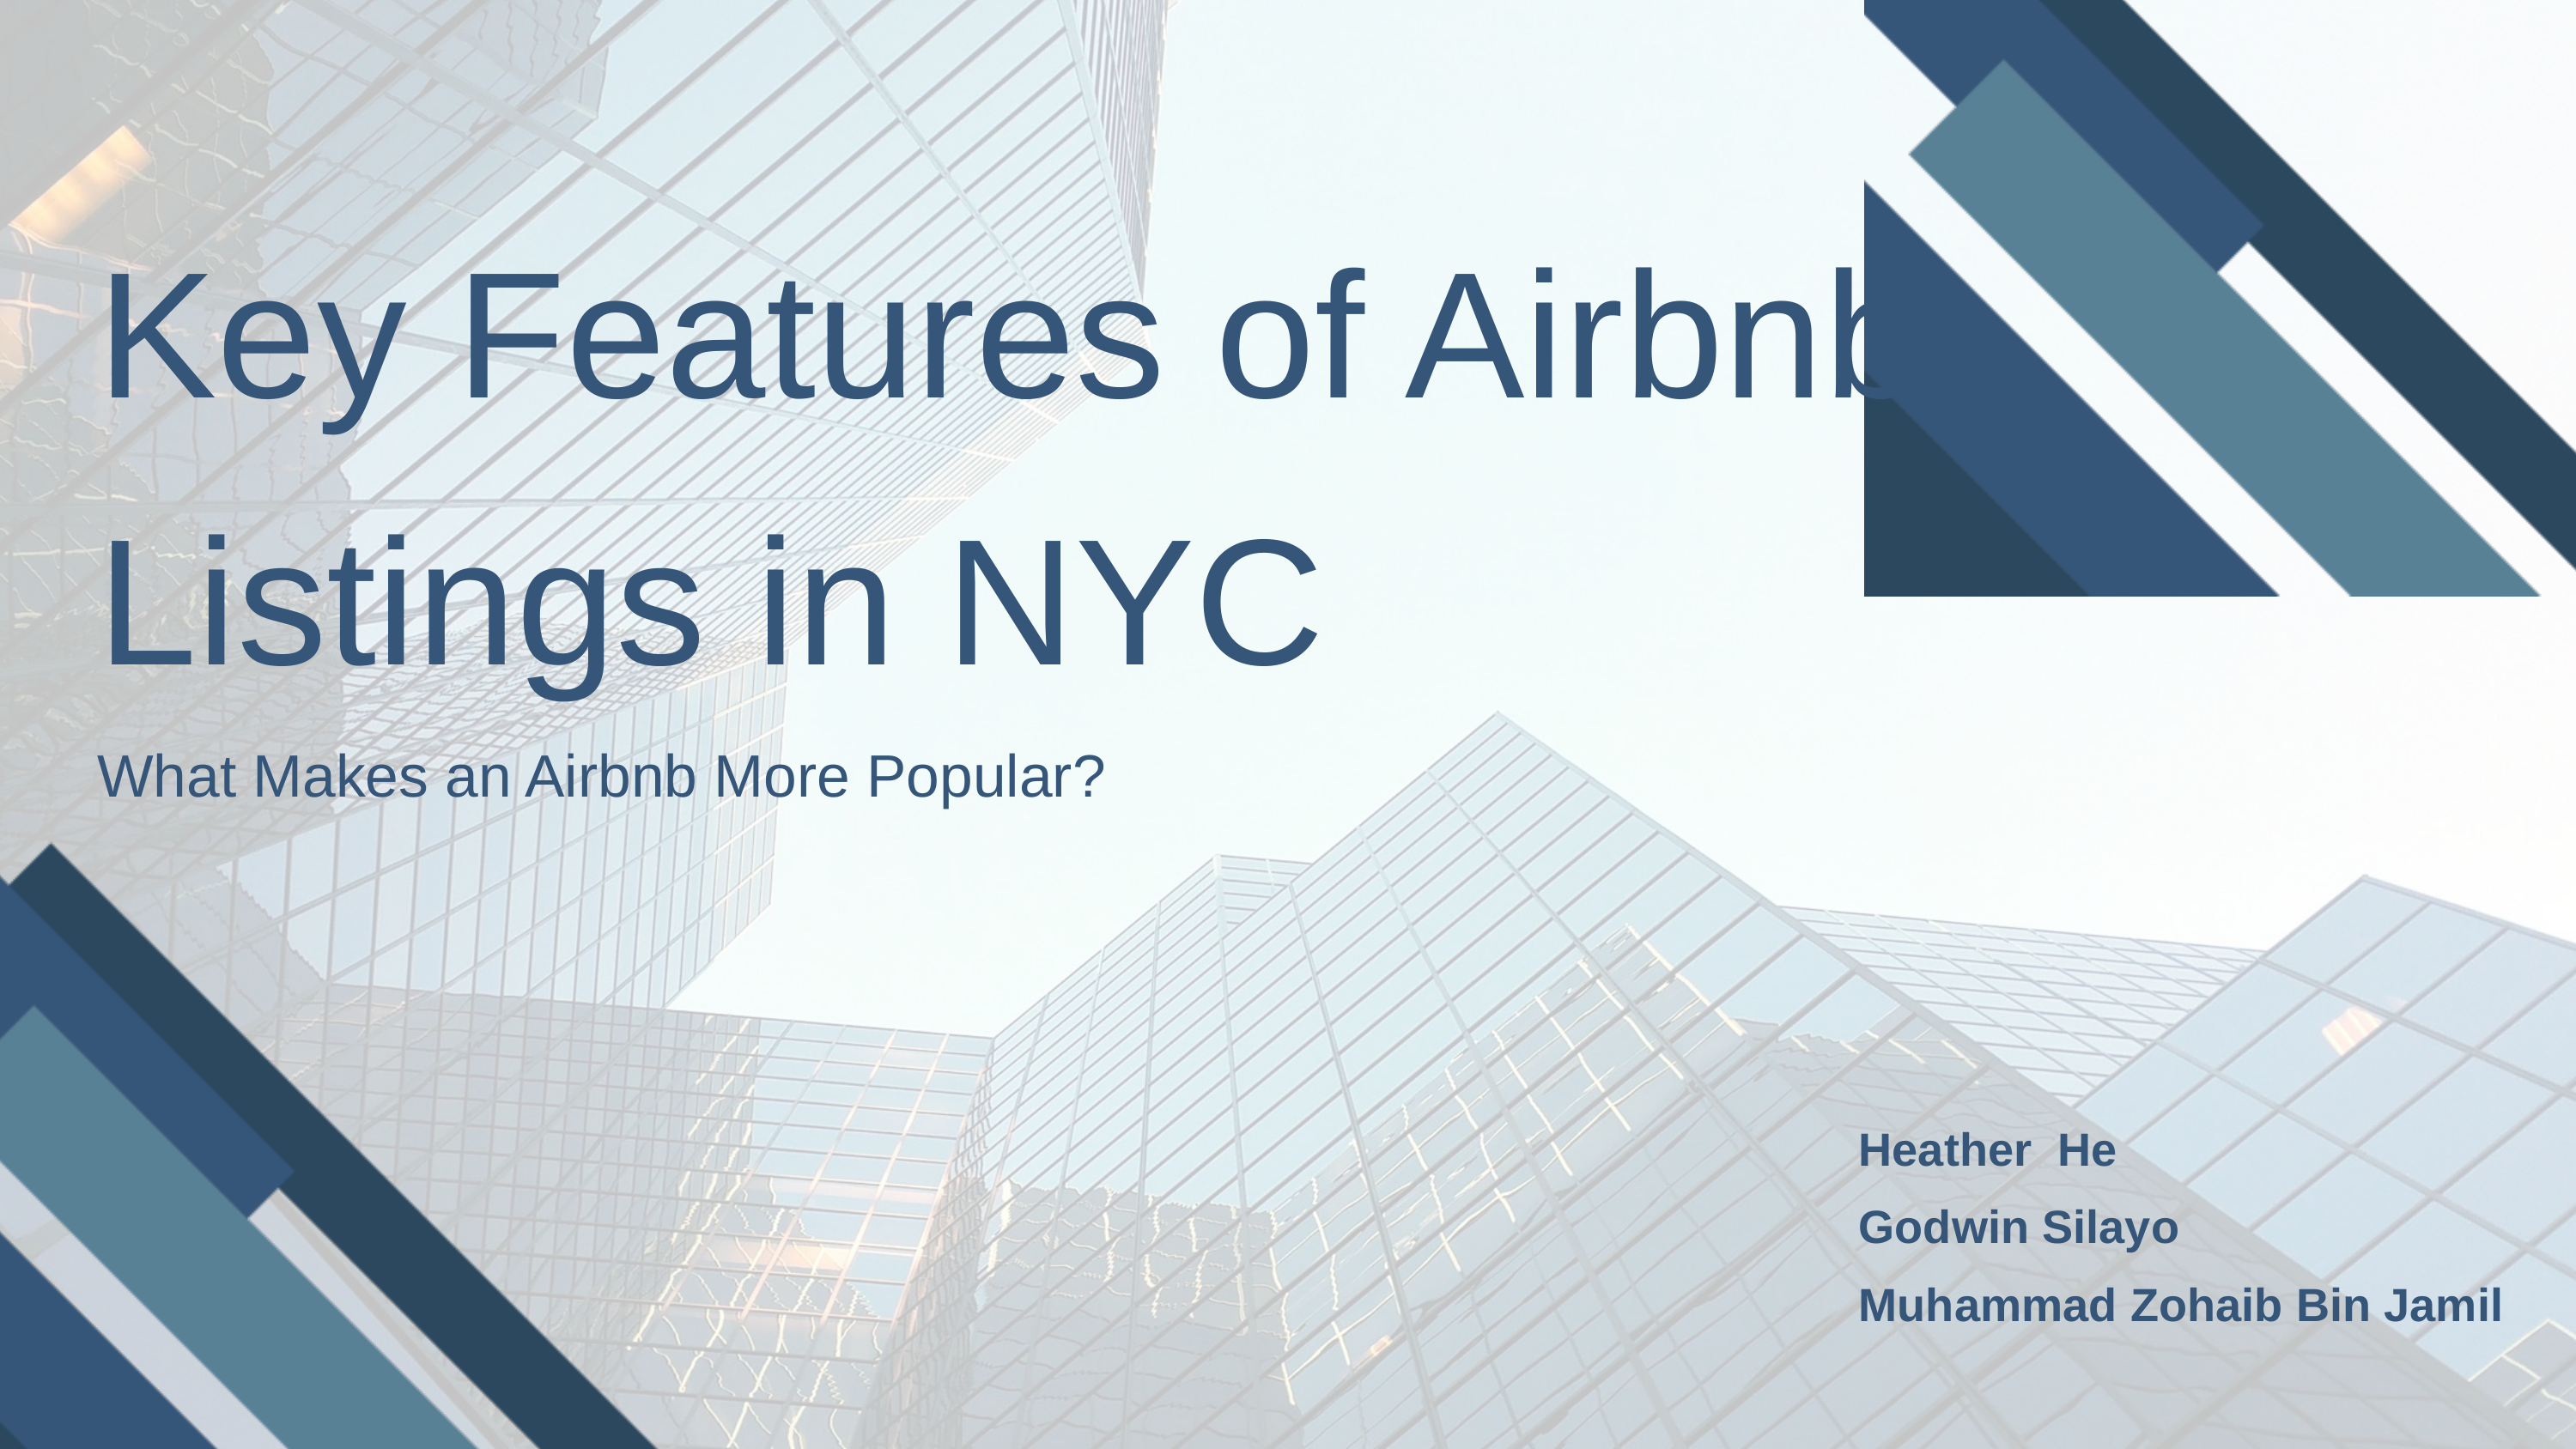

Key Features of Airbnb
Listings in NYC
What Makes an Airbnb More Popular?

Heather  He
Godwin Silayo
Muhammad Zohaib Bin Jamil